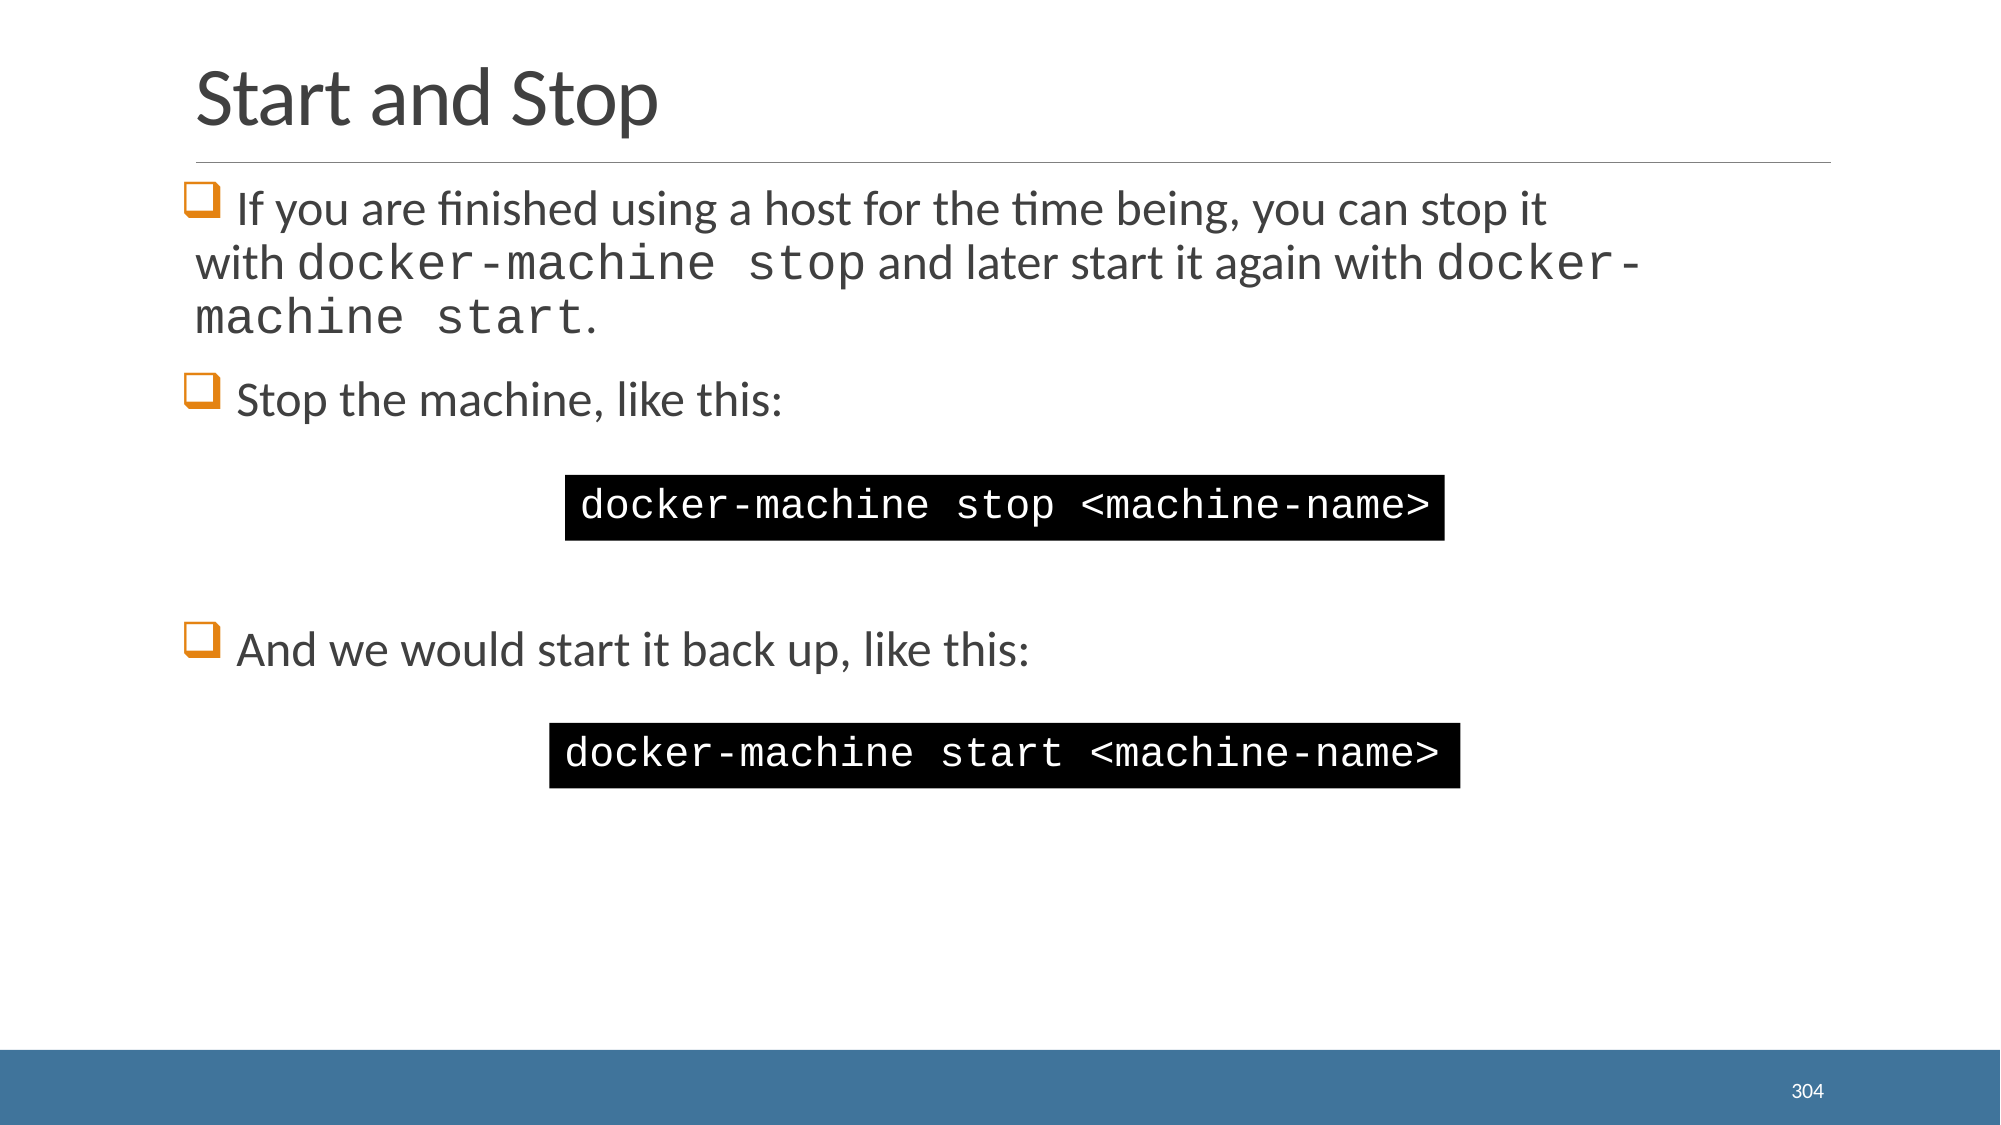

# Start and Stop
 If you are finished using a host for the time being, you can stop it with docker-machine stop and later start it again with docker-machine start.
 Stop the machine, like this:

 And we would start it back up, like this:
docker-machine stop <machine-name>
docker-machine start <machine-name>

304